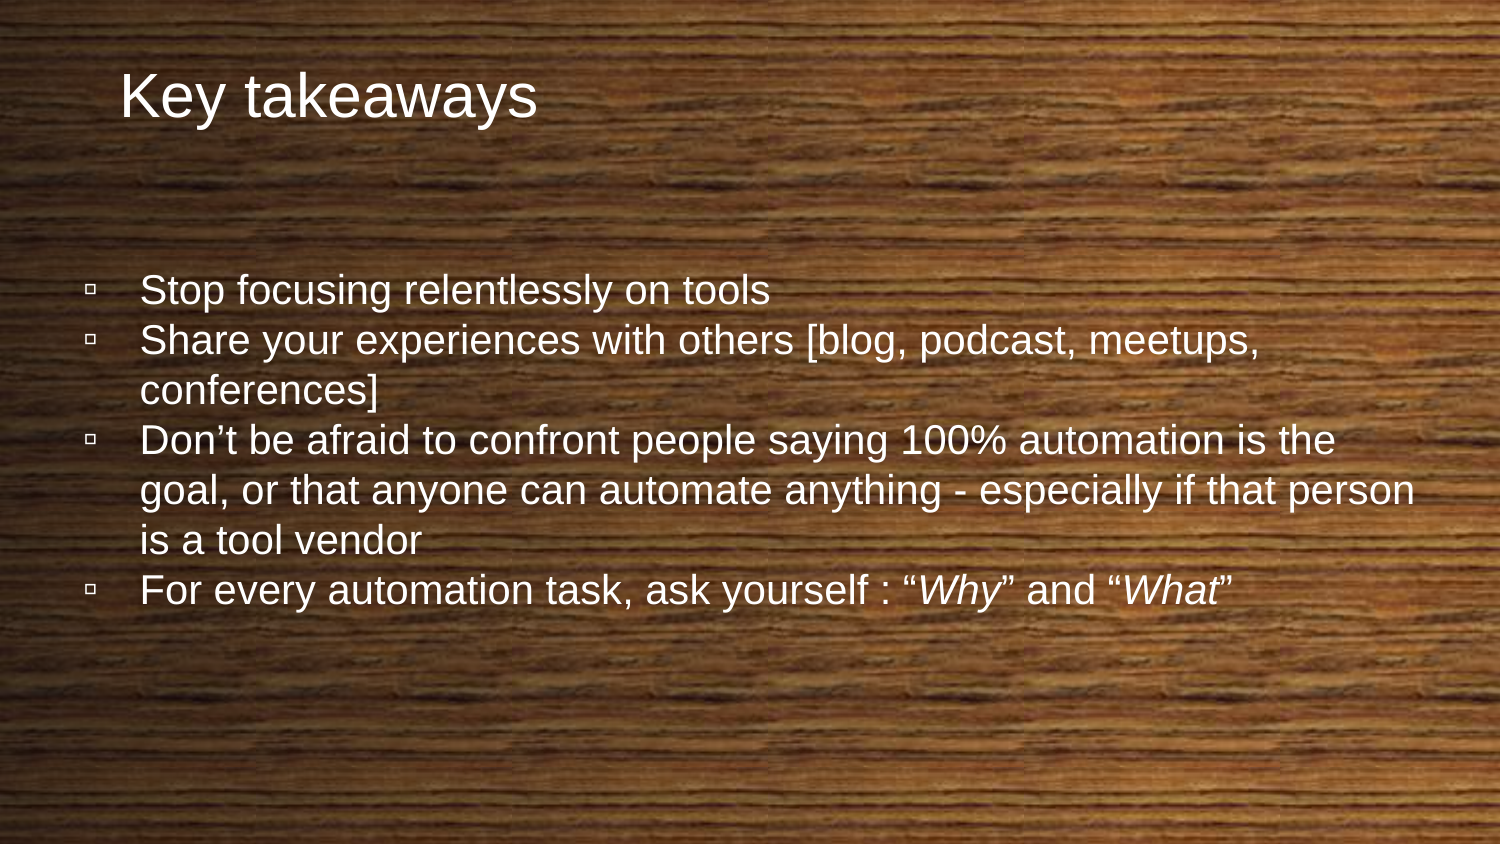

Key takeaways
Stop focusing relentlessly on tools
Share your experiences with others [blog, podcast, meetups, conferences]
Don’t be afraid to confront people saying 100% automation is the goal, or that anyone can automate anything - especially if that person is a tool vendor
For every automation task, ask yourself : “Why” and “What”